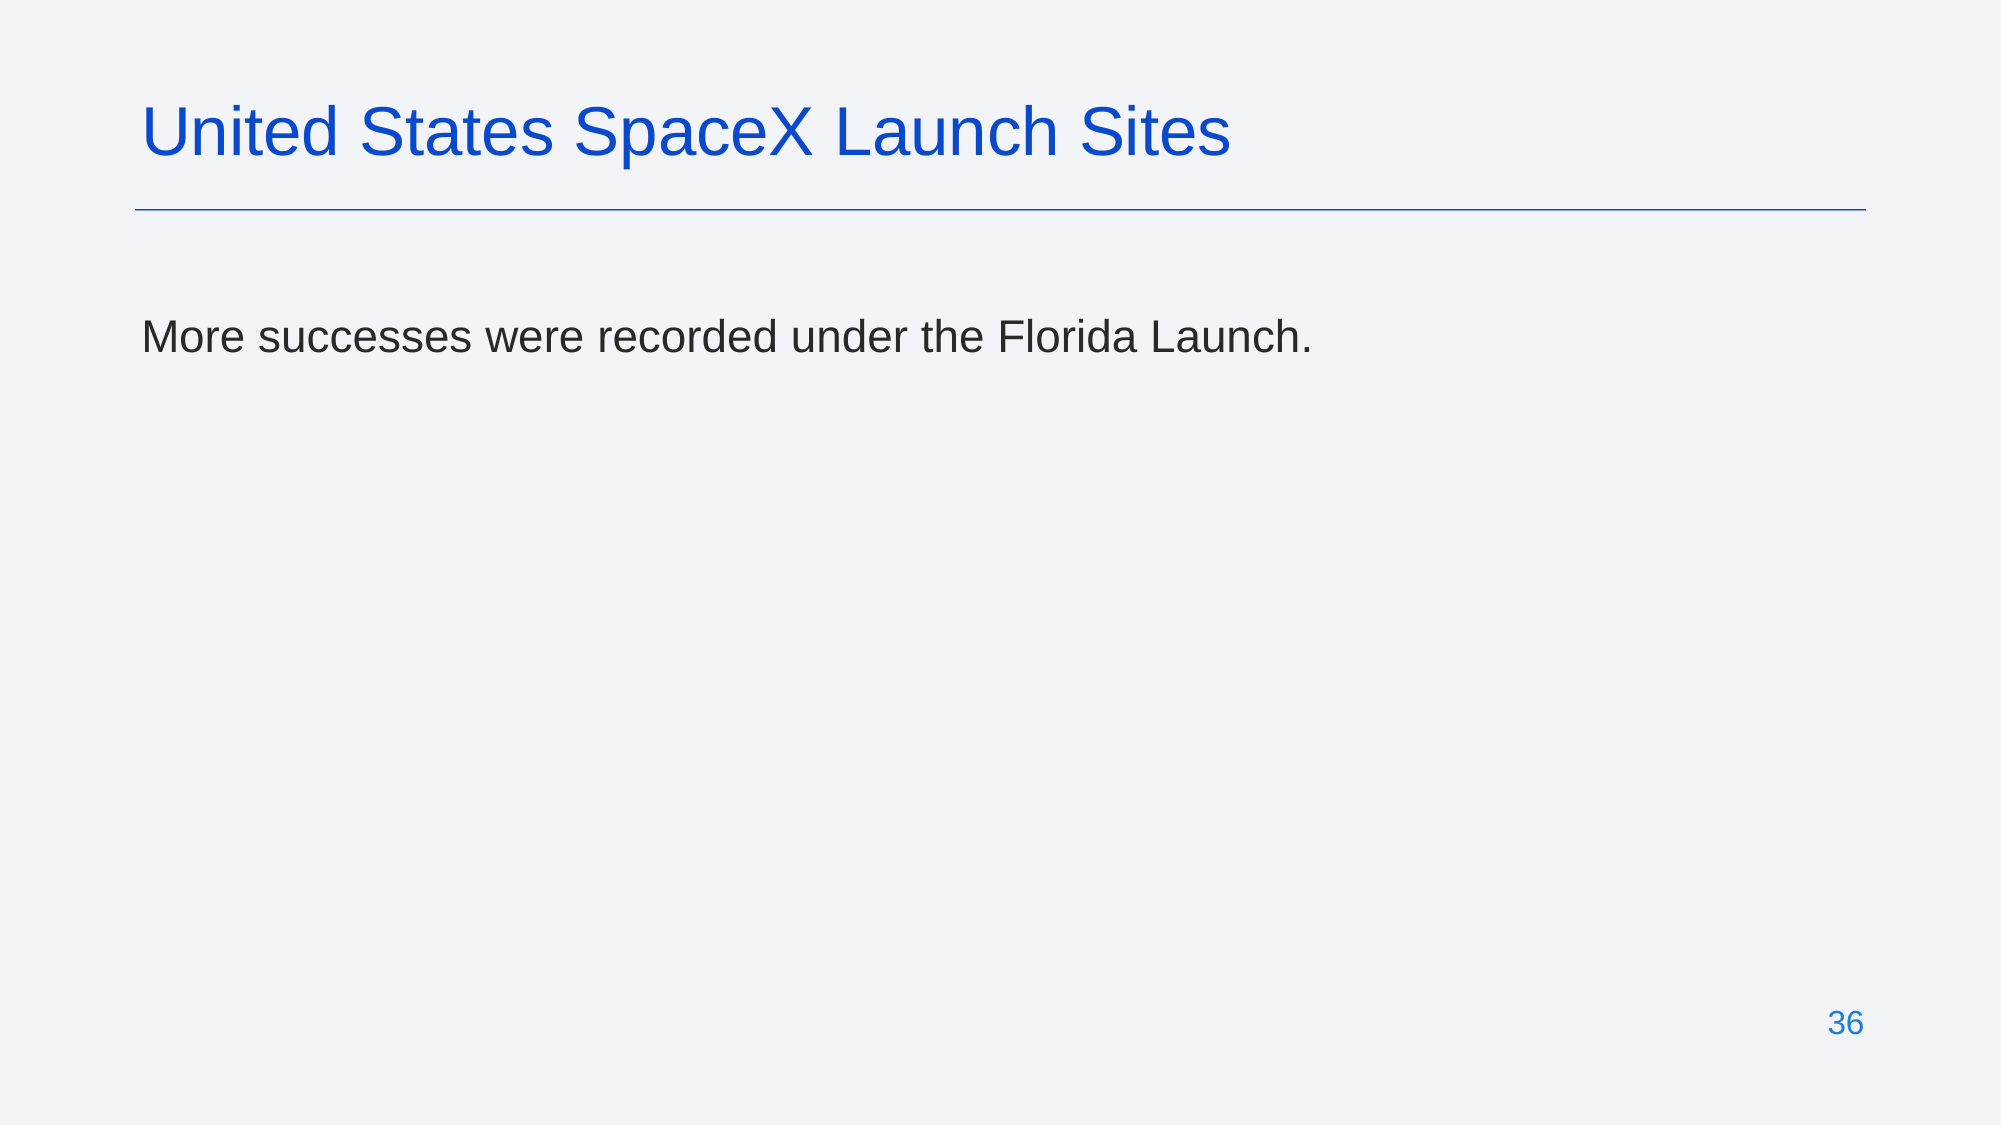

United States SpaceX Launch Sites
More successes were recorded under the Florida Launch.
36